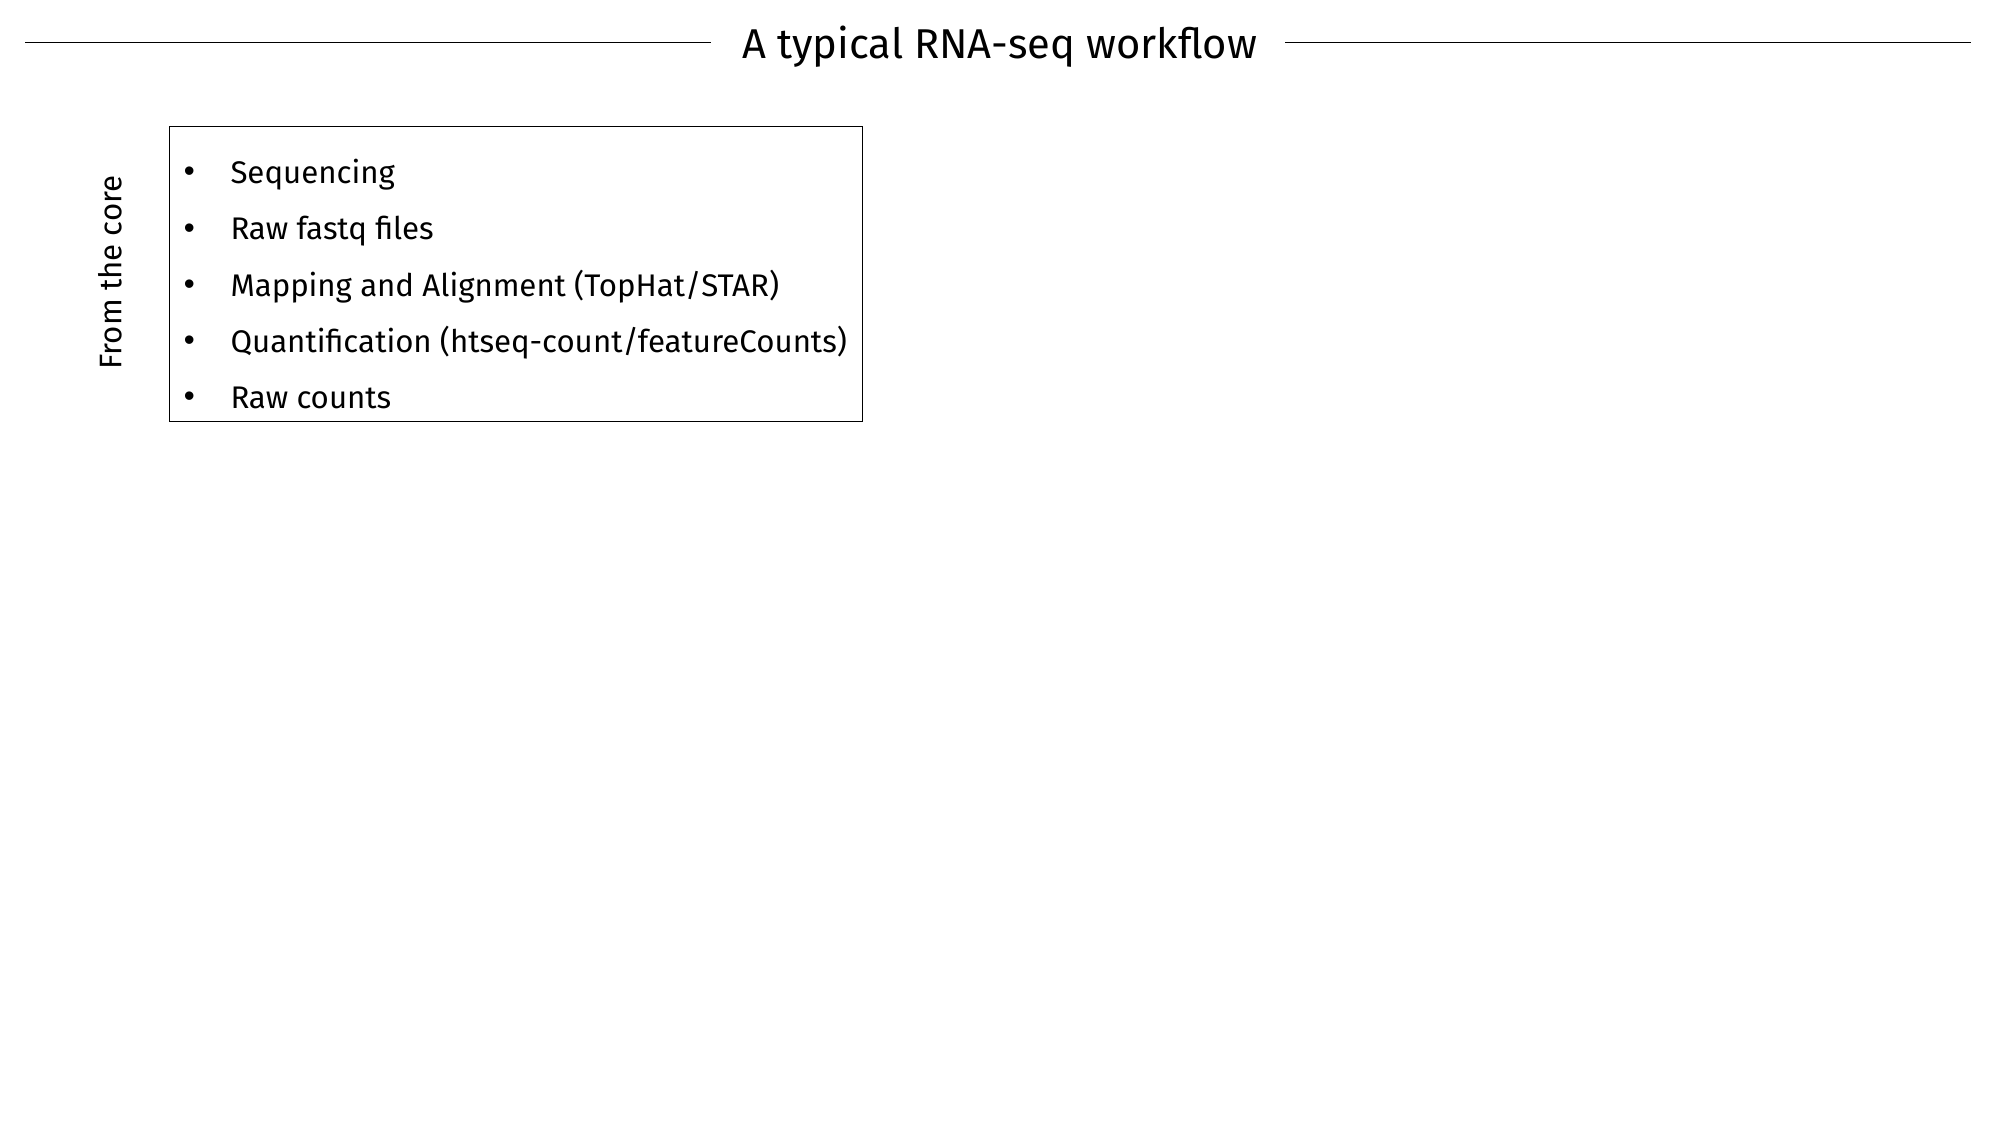

A typical RNA-seq workflow
Sequencing
Raw fastq files
Mapping and Alignment (TopHat/STAR)
Quantification (htseq-count/featureCounts)
Raw counts
From the core